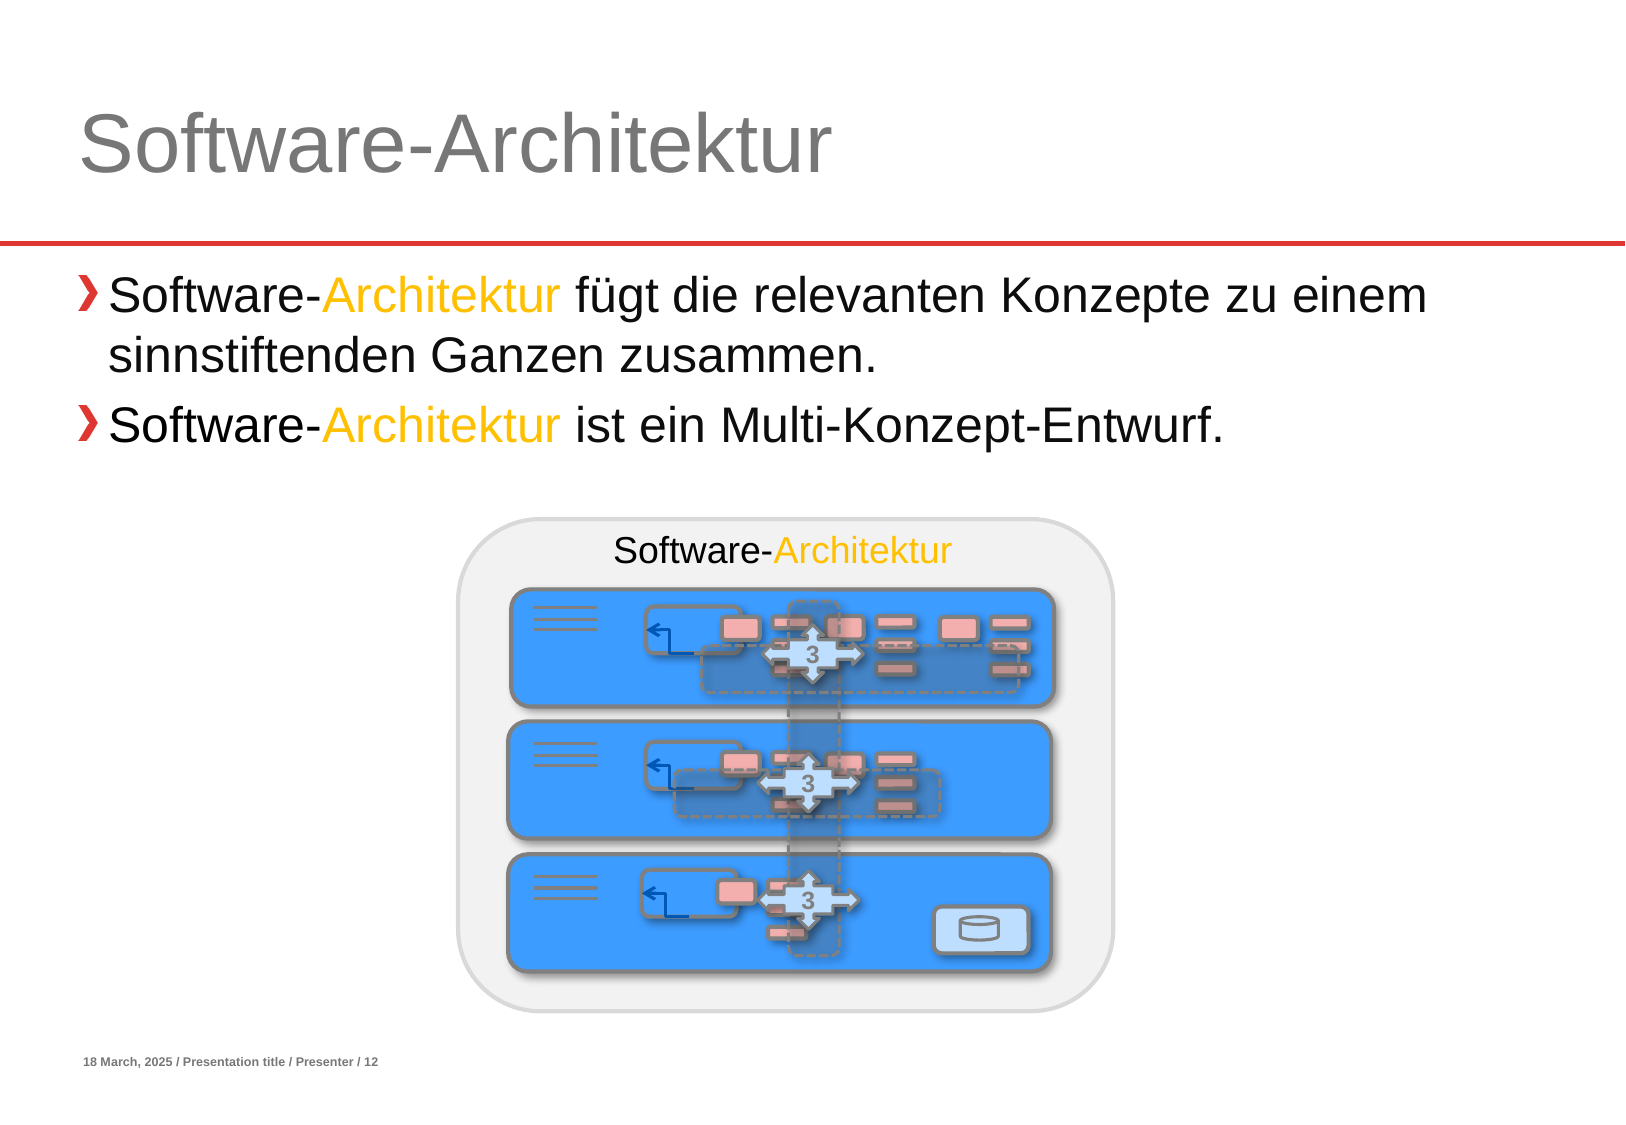

# Software-Architektur
Software-Architektur fügt die relevanten Konzepte zu einem sinnstiftenden Ganzen zusammen.
Software-Architektur ist ein Multi-Konzept-Entwurf.

Software-Architektur

3
3
3